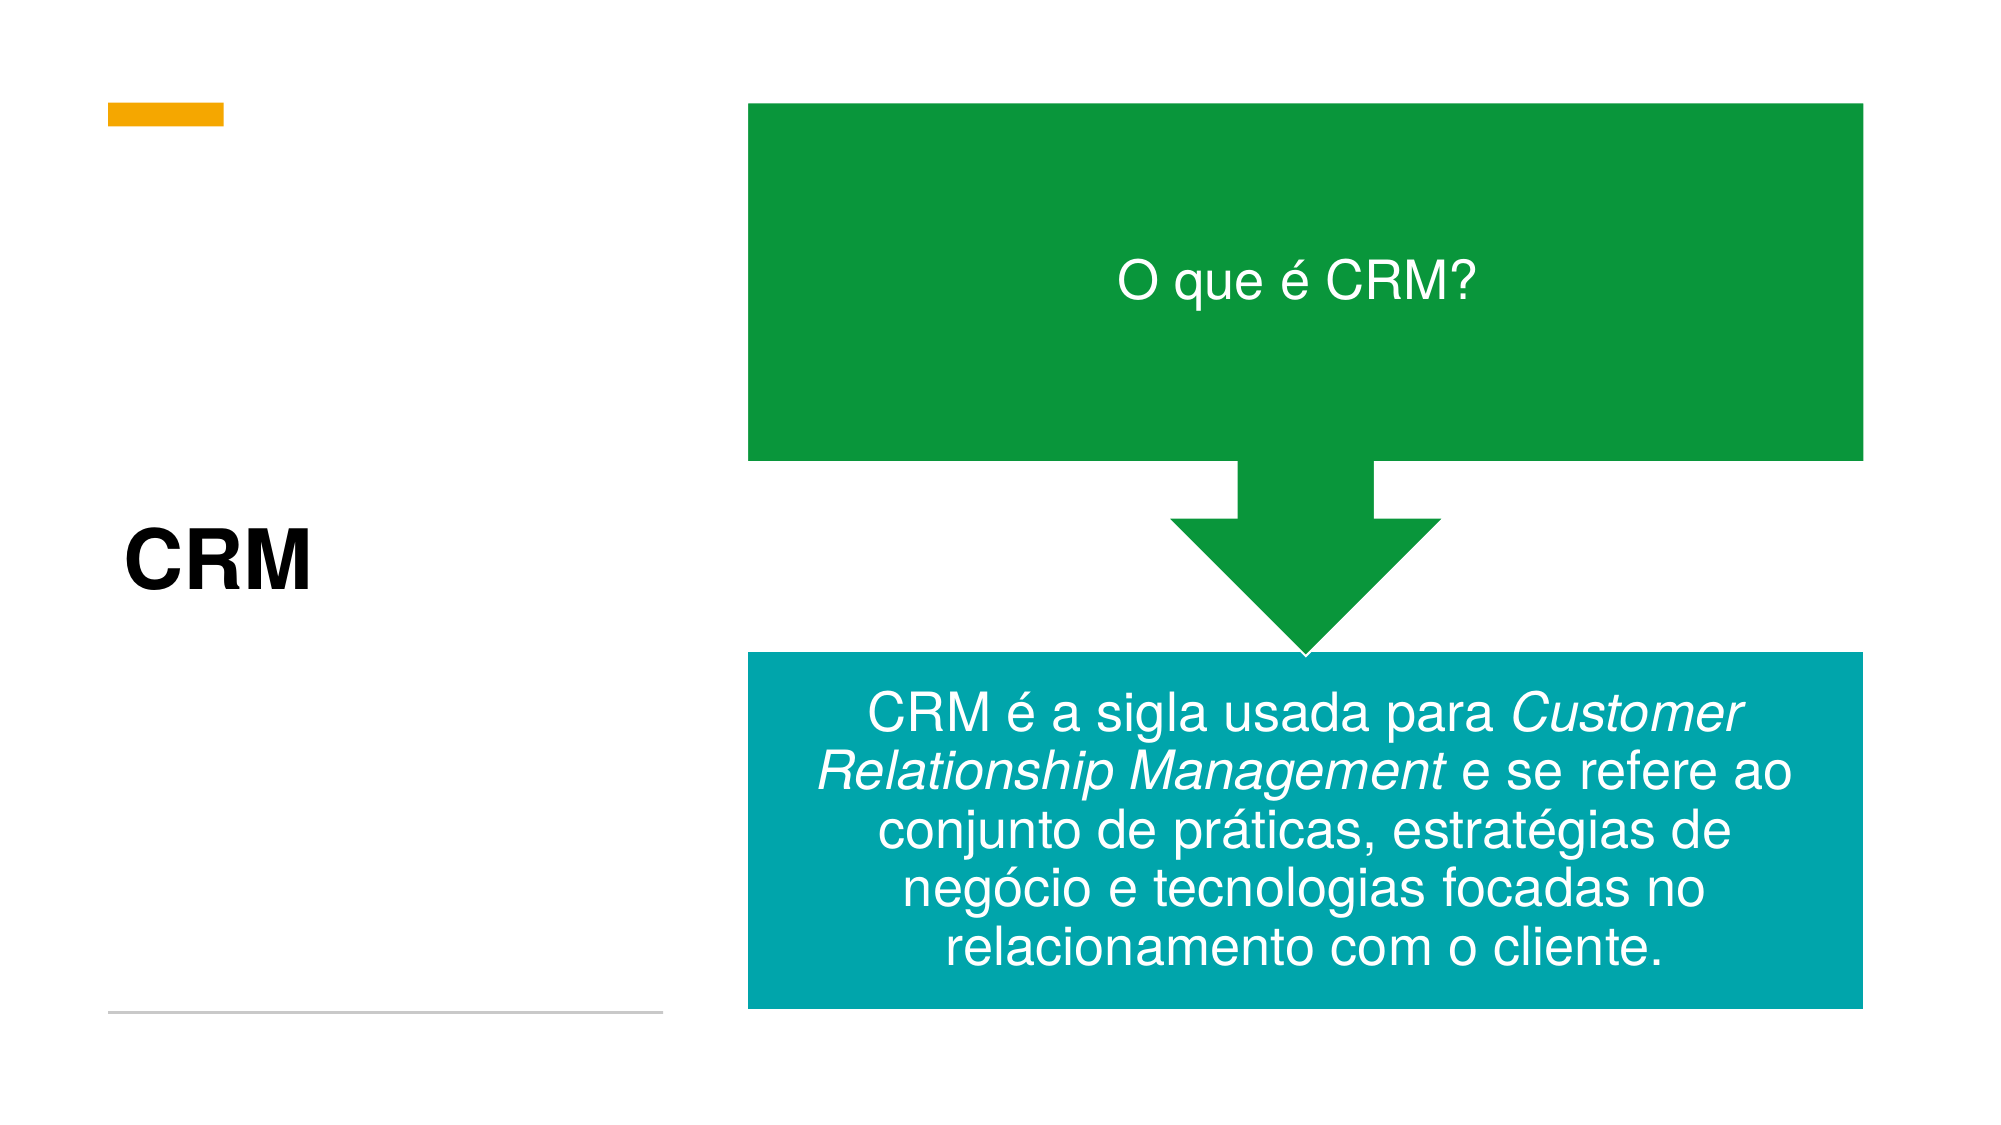

CRM é a sigla usada para Customer Relationship Management e se refere ao conjunto de práticas, estratégias de negócio e tecnologias focadas no relacionamento com o cliente.
O que é CRM?
# CRM